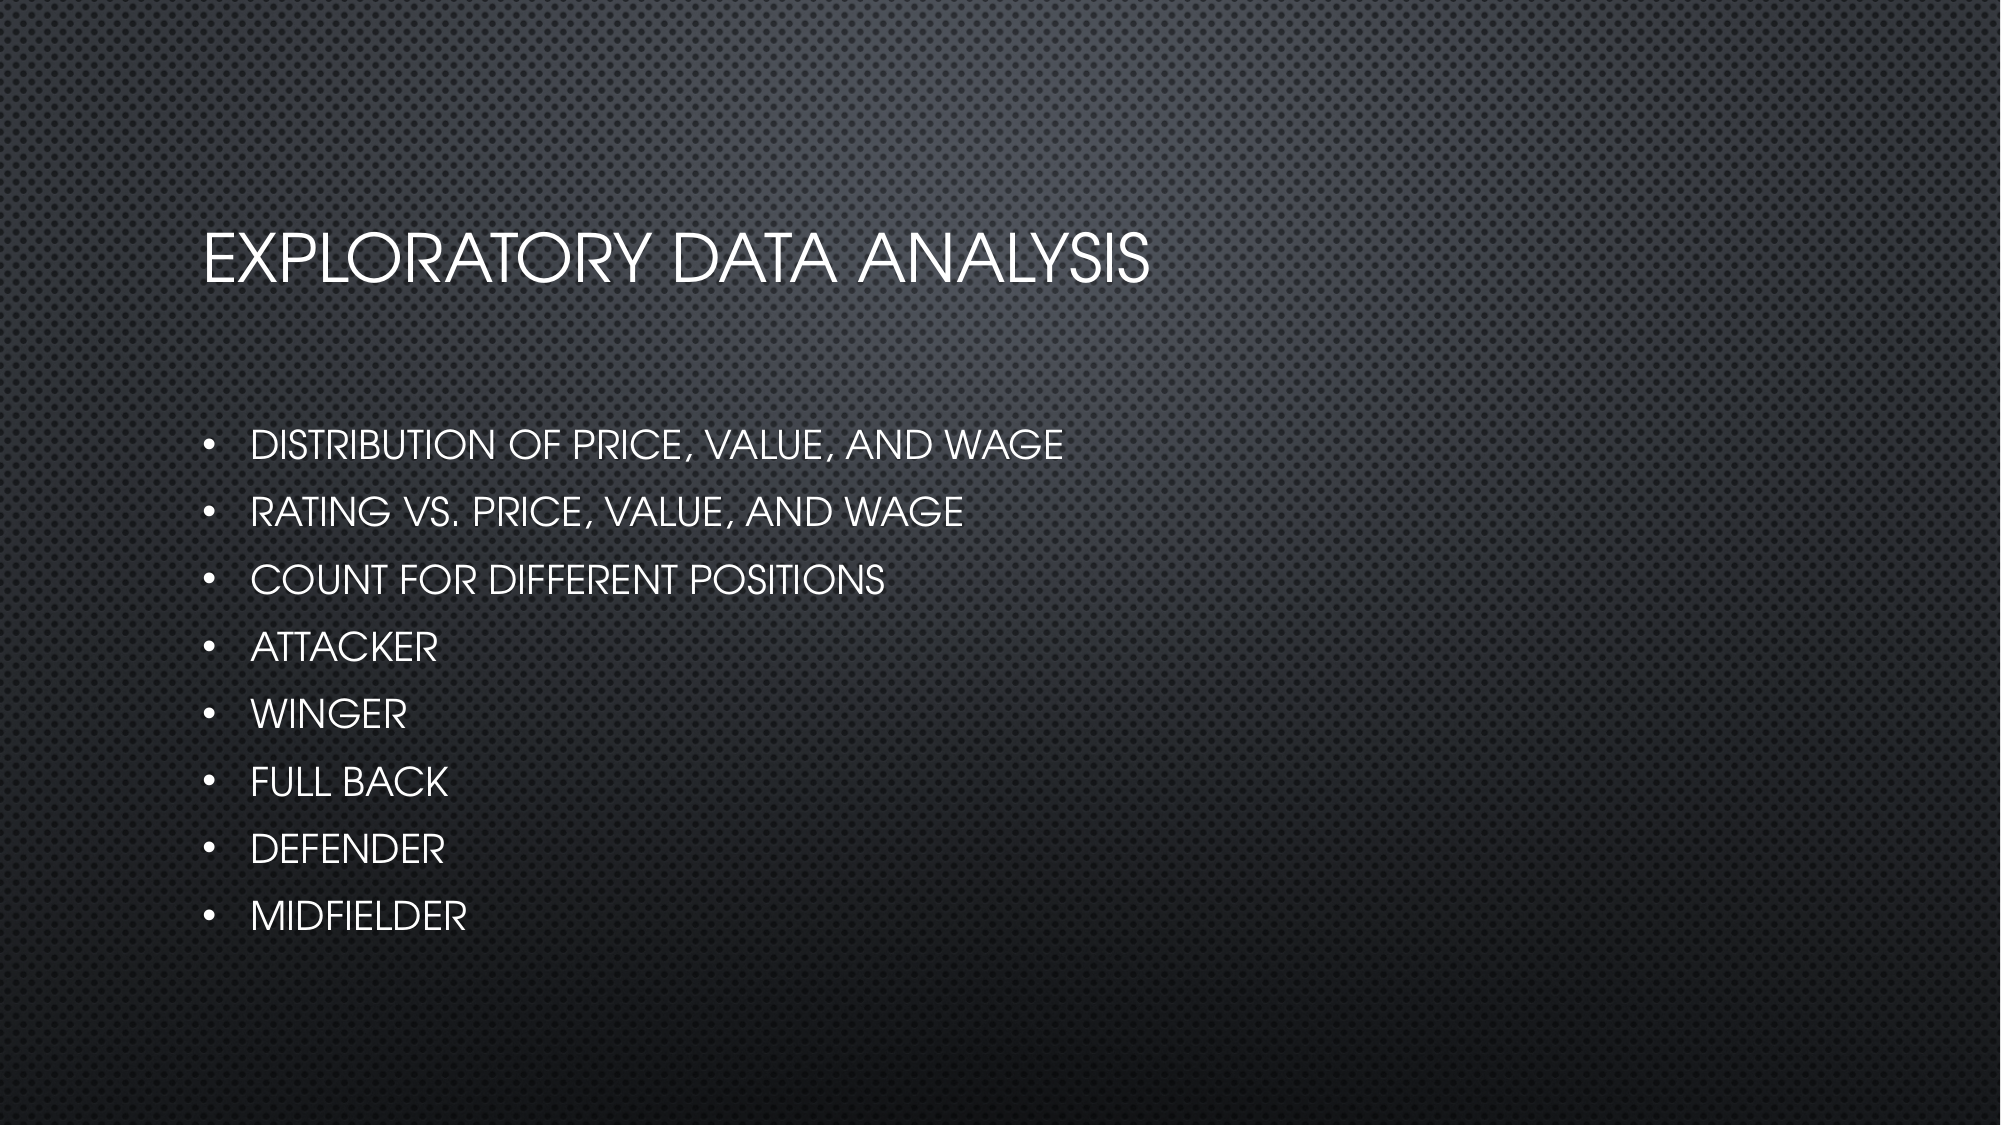

# Exploratory data analysis
Distribution of price, value, and wage
Rating vs. price, value, and wage
Count for different positions
Attacker
Winger
Full back
Defender
Midfielder